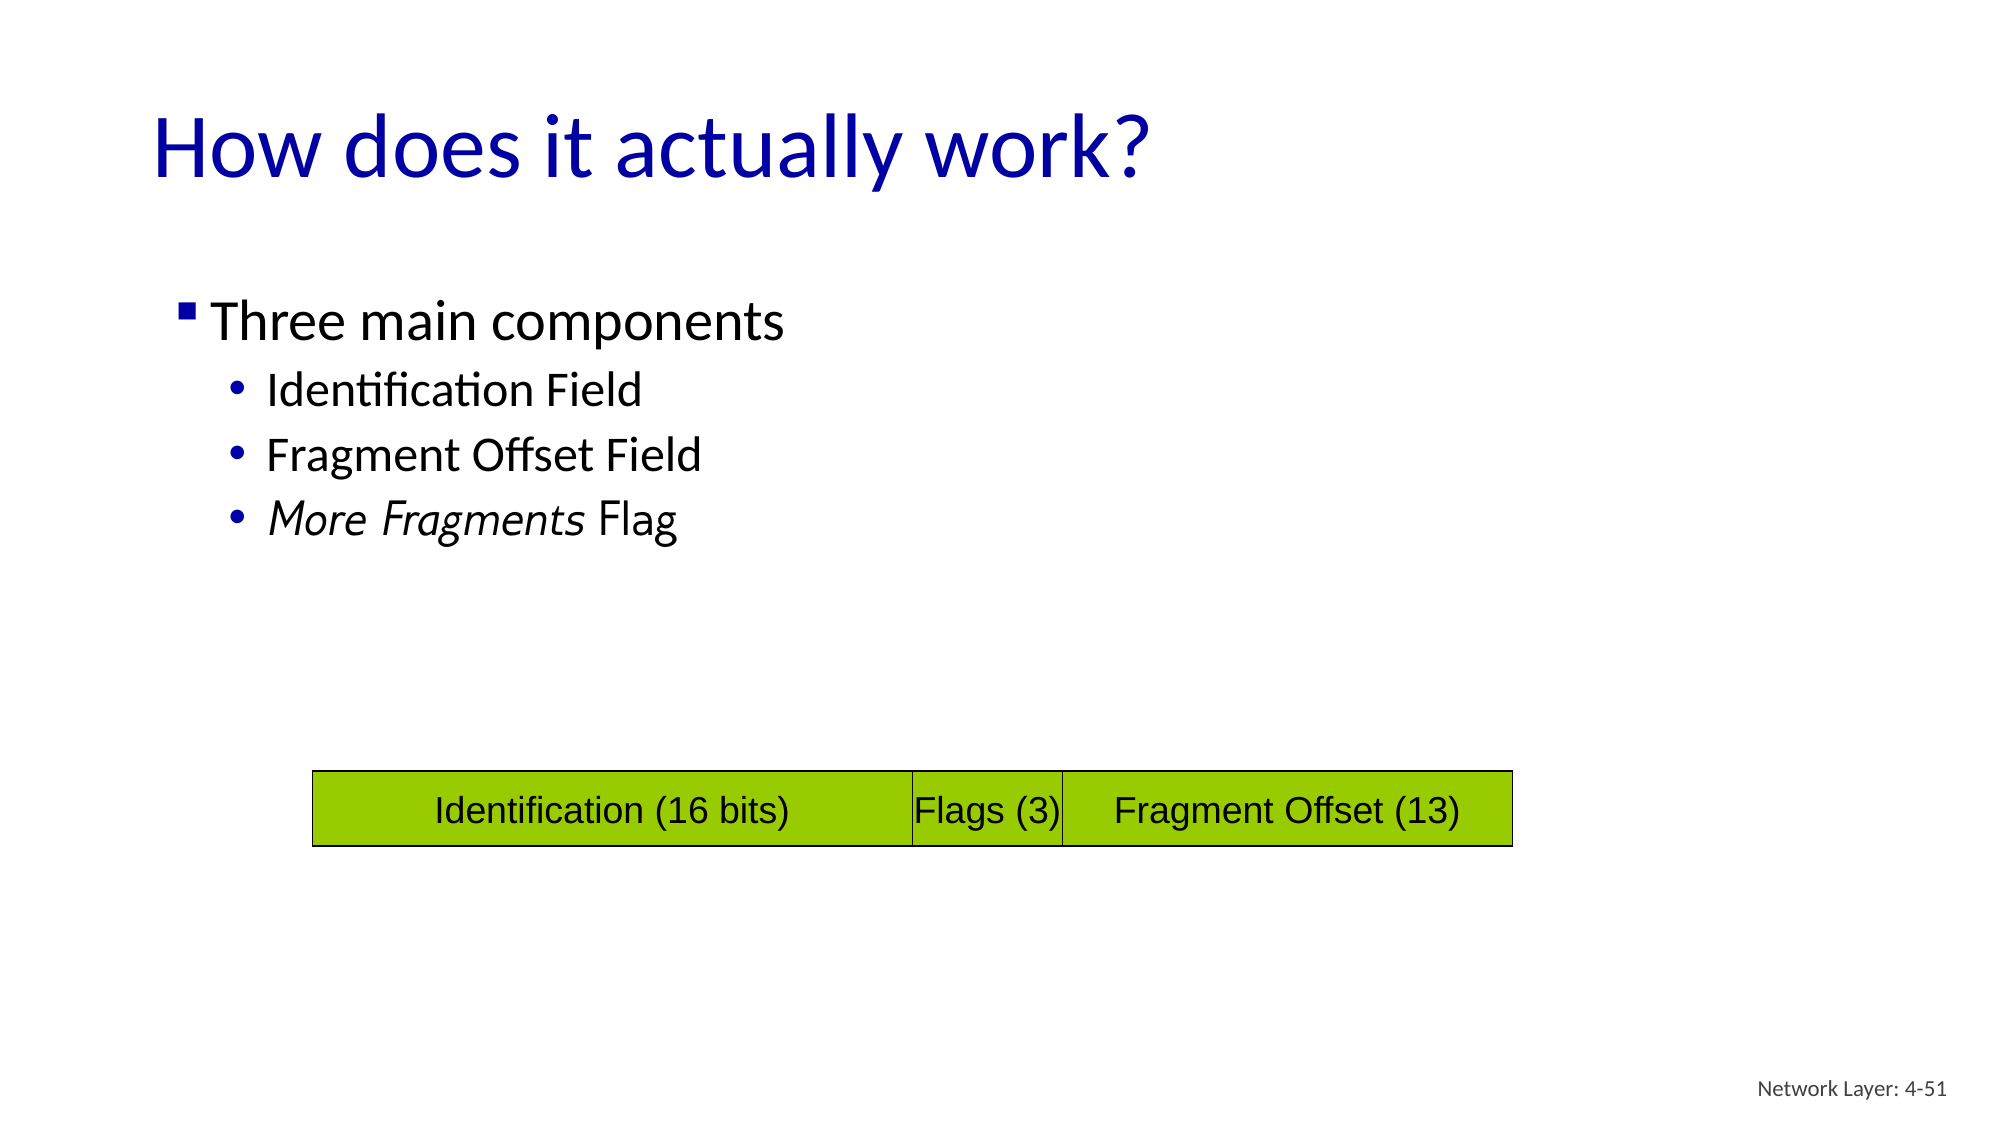

# How does it actually work?
Three main components
Identification Field
Fragment Offset Field
More Fragments Flag

Identification (16 bits)
Flags (3)
Fragment Offset (13)
Network Layer: 4-51